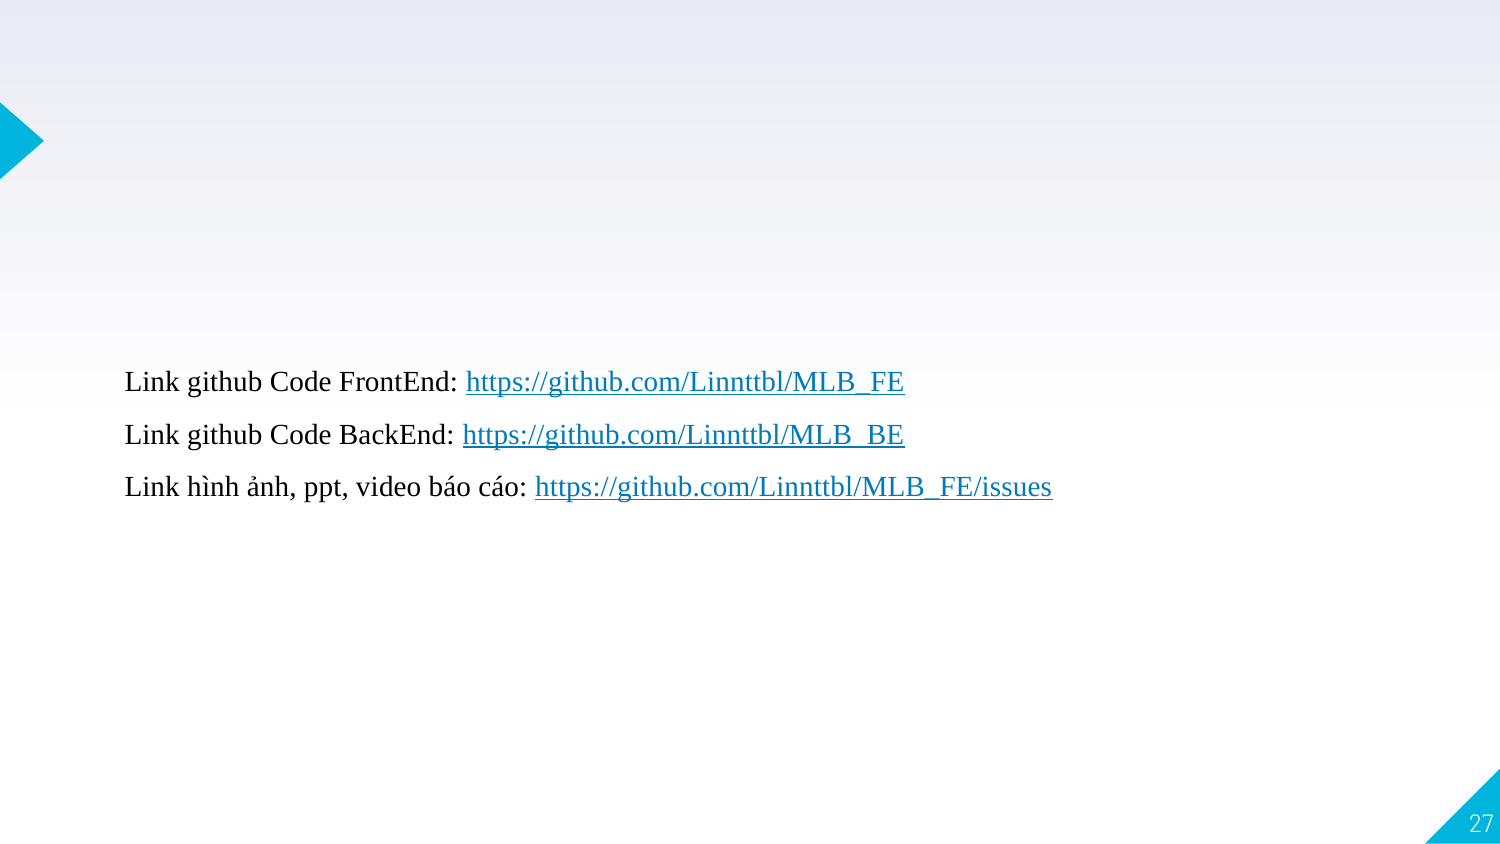

Link github Code FrontEnd: https://github.com/Linnttbl/MLB_FE
Link github Code BackEnd: https://github.com/Linnttbl/MLB_BE
Link hình ảnh, ppt, video báo cáo: https://github.com/Linnttbl/MLB_FE/issues
27